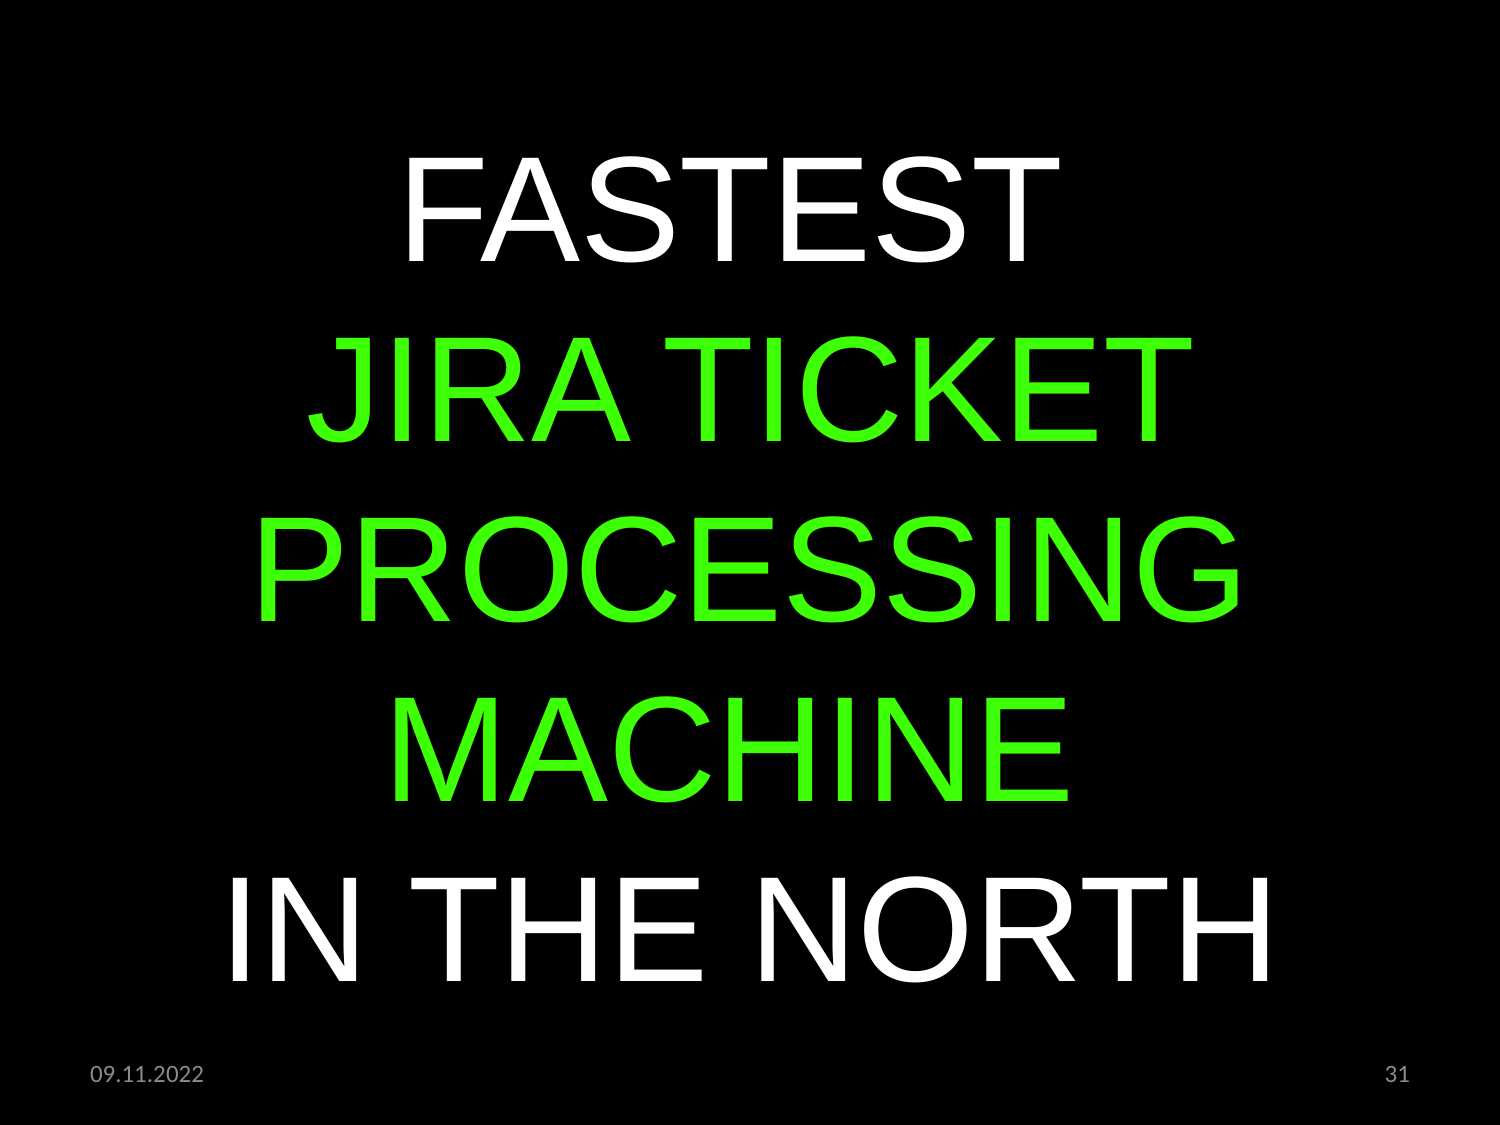

FASTEST
JIRA TICKET PROCESSING MACHINE
IN THE NORTH
09.11.2022
31